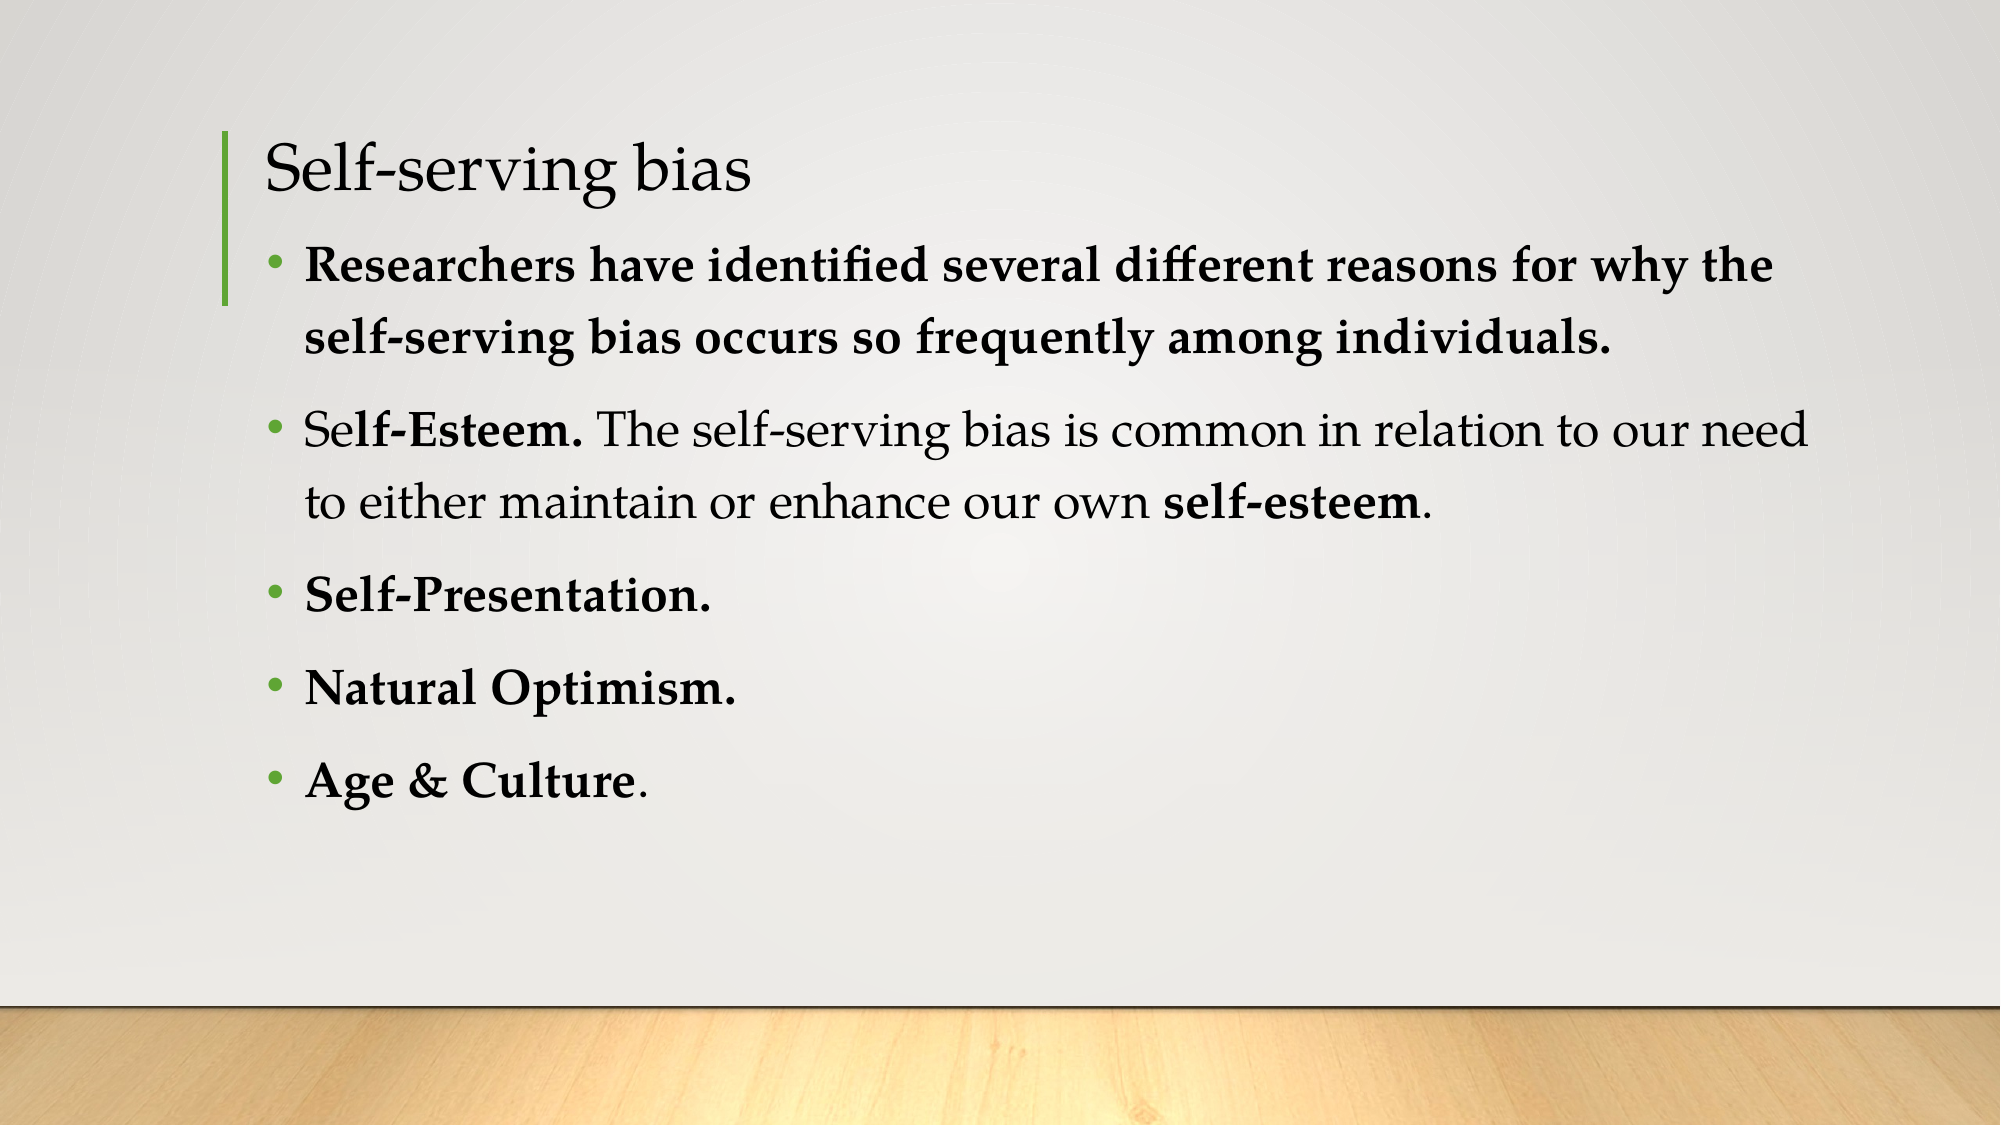

# Self-serving bias
Researchers have identified several different reasons for why the self-serving bias occurs so frequently among individuals.
Self-Esteem. The self-serving bias is common in relation to our need to either maintain or enhance our own self-esteem.
Self-Presentation.
Natural Optimism.
Age & Culture.